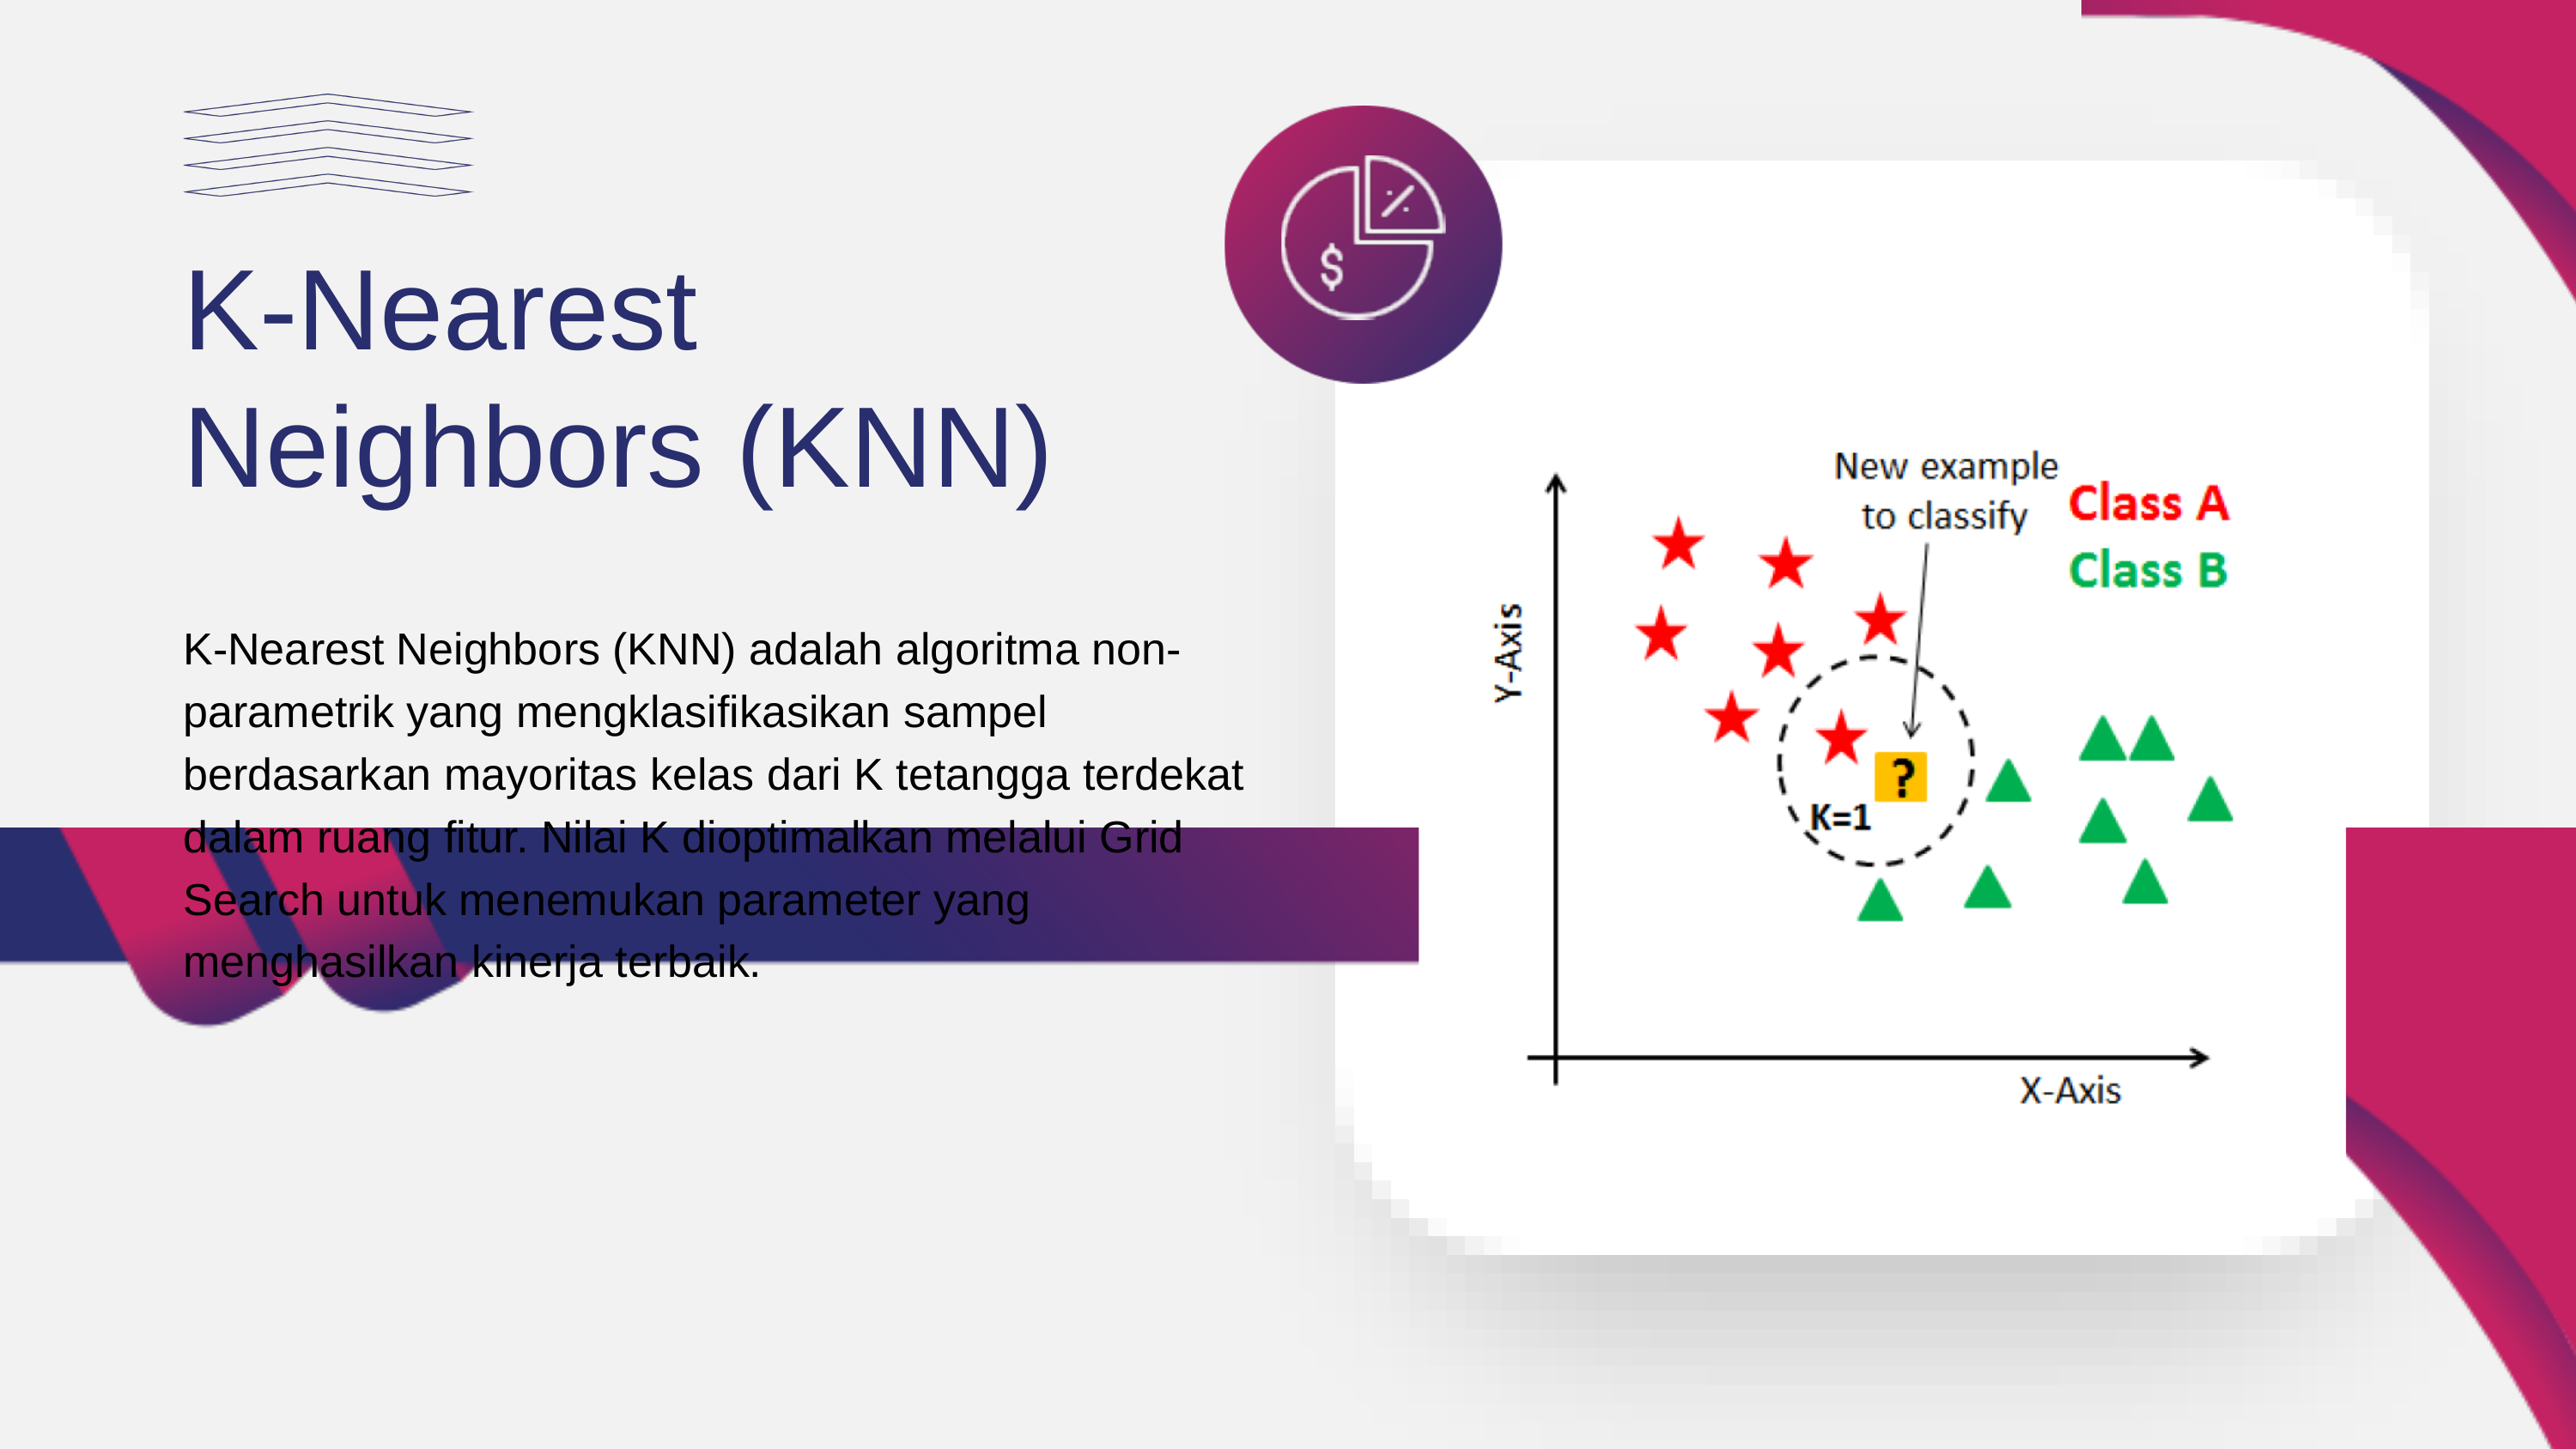

K-Nearest Neighbors (KNN)

K-Nearest Neighbors (KNN) adalah algoritma non-parametrik yang mengklasifikasikan sampel berdasarkan mayoritas kelas dari K tetangga terdekat dalam ruang fitur. Nilai K dioptimalkan melalui Grid Search untuk menemukan parameter yang menghasilkan kinerja terbaik.